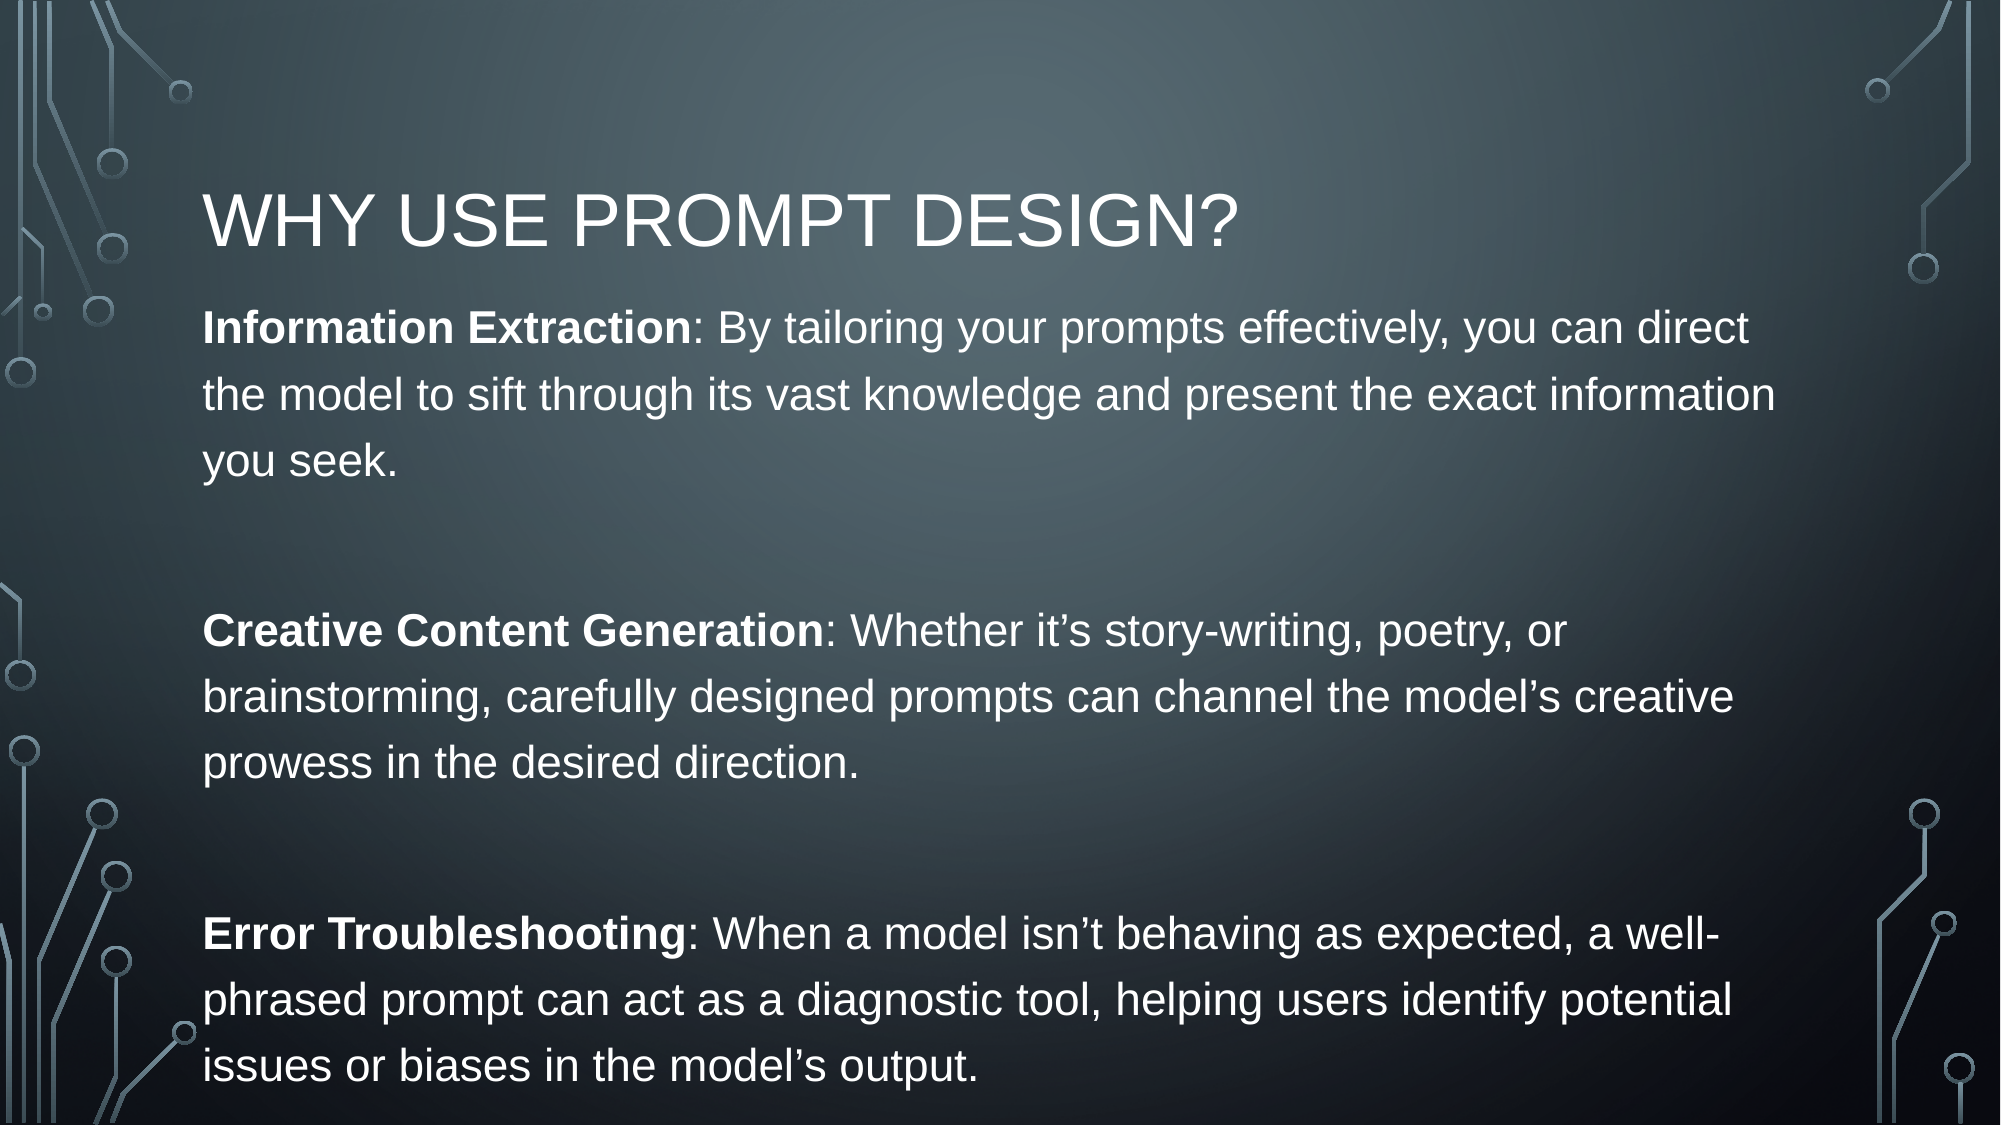

# Why Use Prompt Design?
Information Extraction: By tailoring your prompts effectively, you can direct the model to sift through its vast knowledge and present the exact information you seek.

Creative Content Generation: Whether it’s story-writing, poetry, or brainstorming, carefully designed prompts can channel the model’s creative prowess in the desired direction.

Error Troubleshooting: When a model isn’t behaving as expected, a well-phrased prompt can act as a diagnostic tool, helping users identify potential issues or biases in the model’s output.